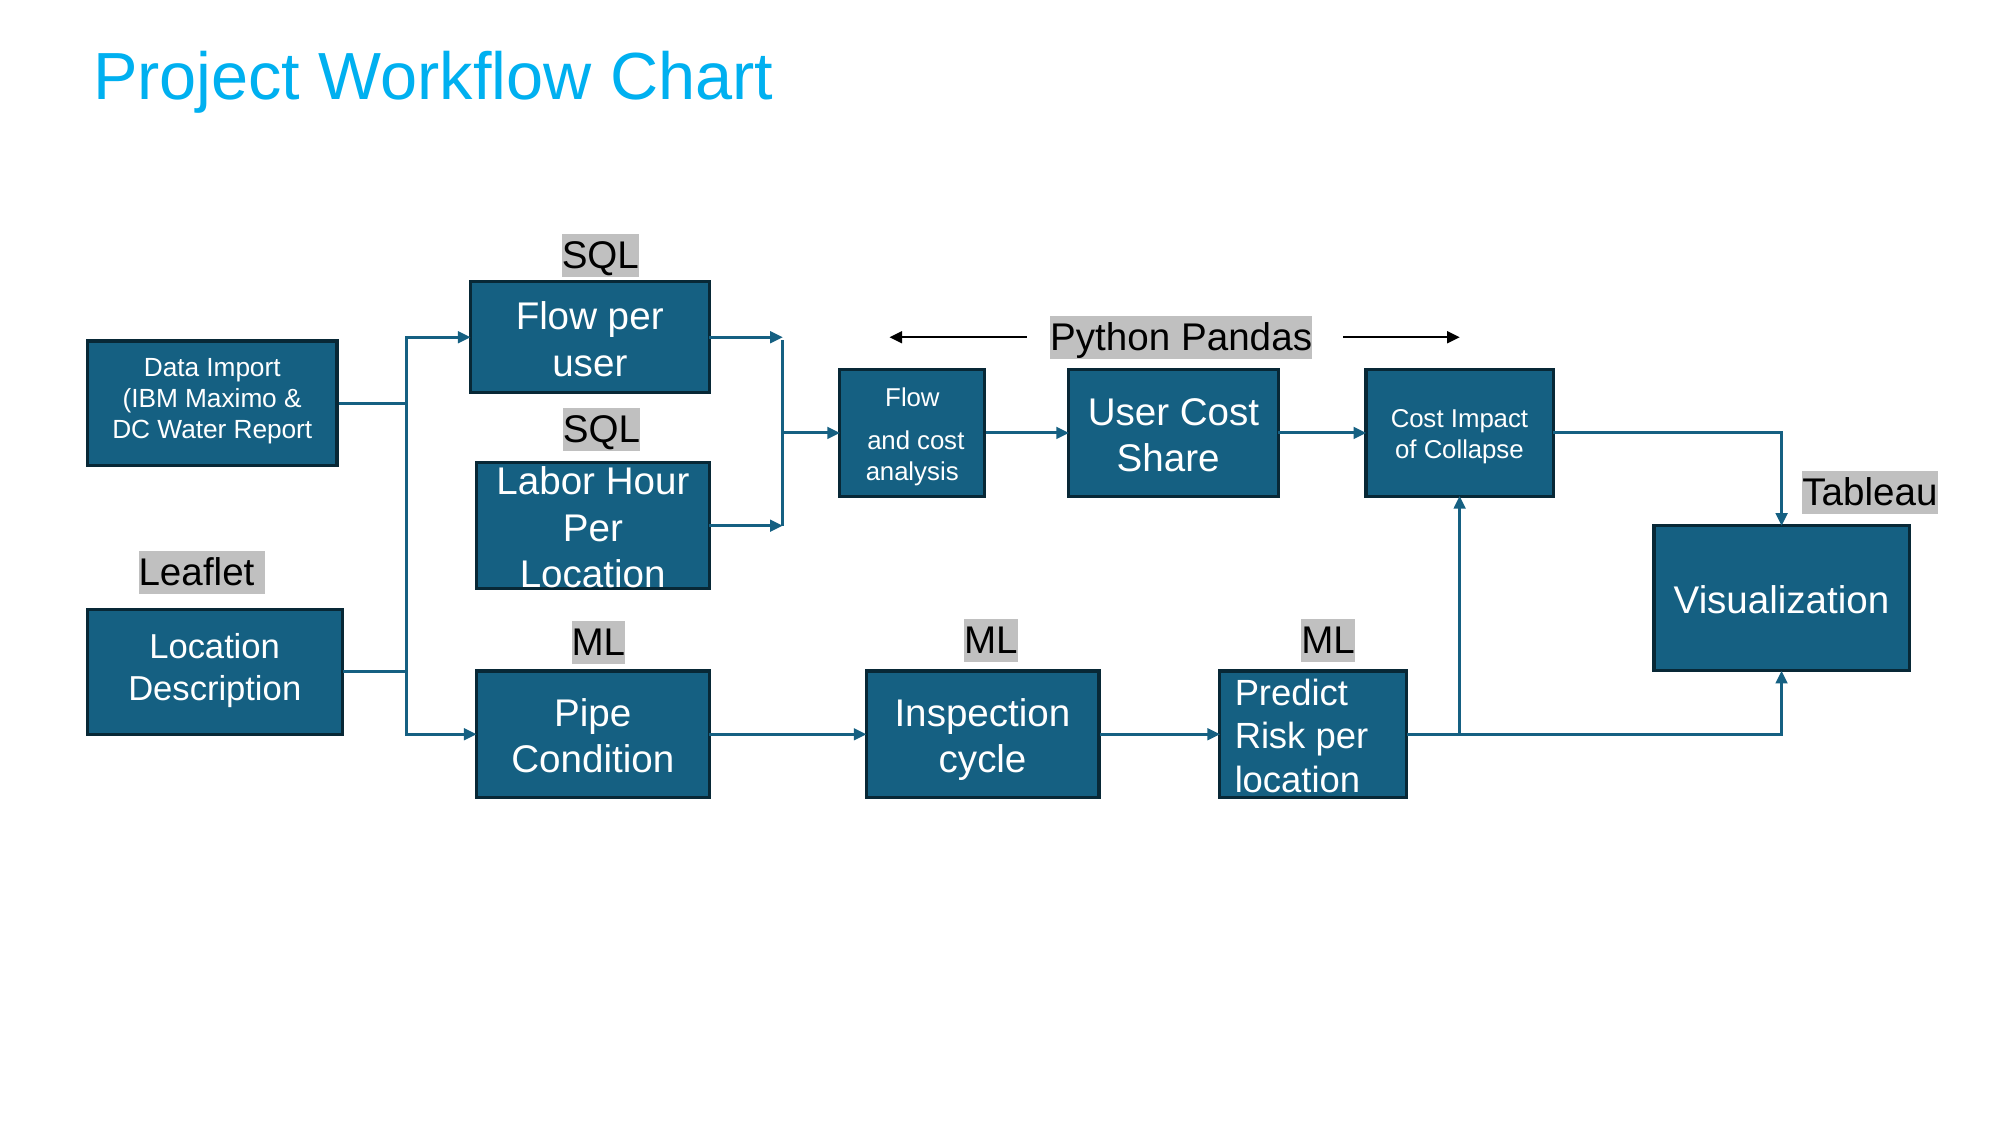

Project Workflow Chart
SQL
Flow per user
Python Pandas
Flow
 and cost analysis
User Cost Share
Cost Impact of Collapse
SQL
Tableau
Labor Hour Per Location
Visualization
Leaflet
ML
ML
ML

Location Description

Pipe Condition
Inspection cycle
Predict
Risk per location

Data Import
(IBM Maximo & DC Water Report